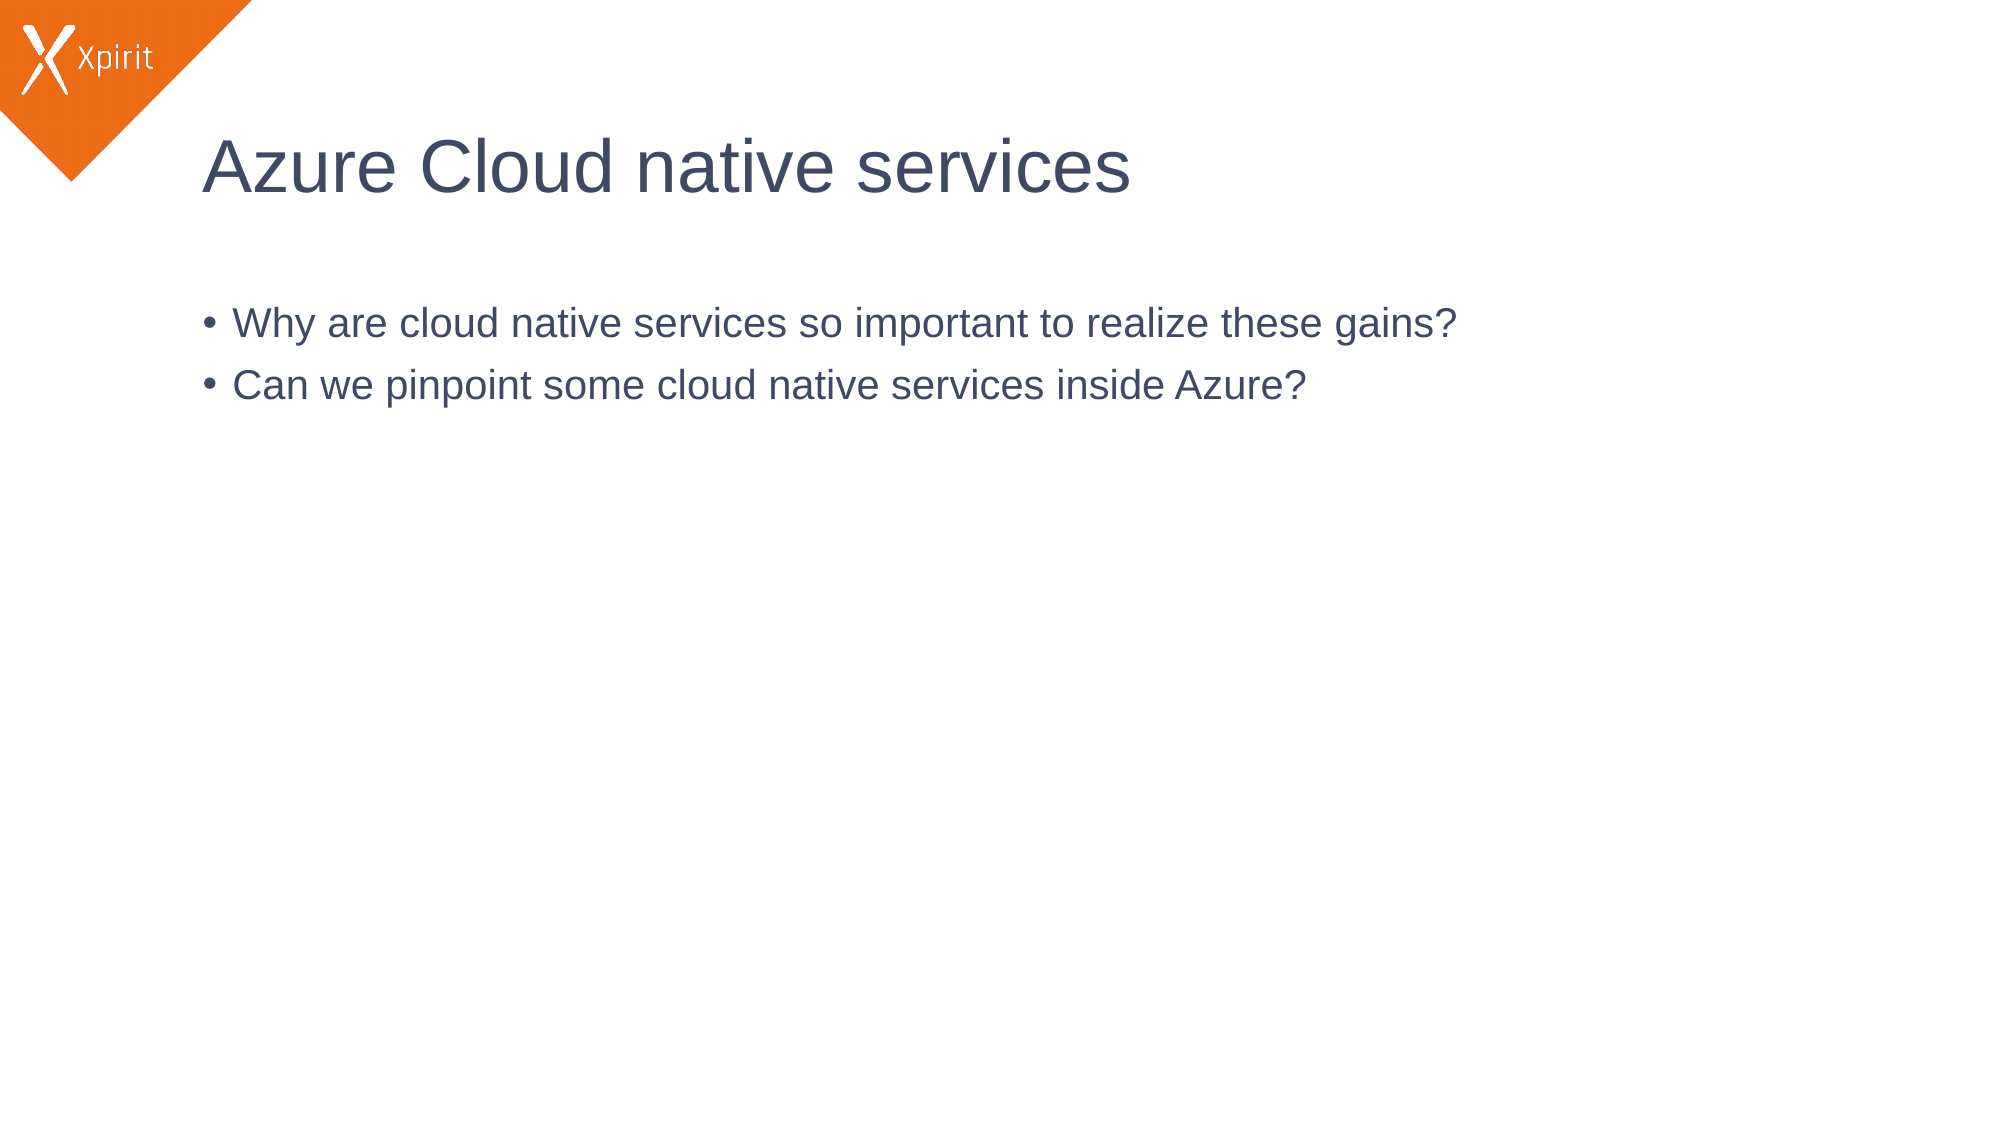

# Azure Cloud native services
Why are cloud native services so important to realize these gains?
Can we pinpoint some cloud native services inside Azure?